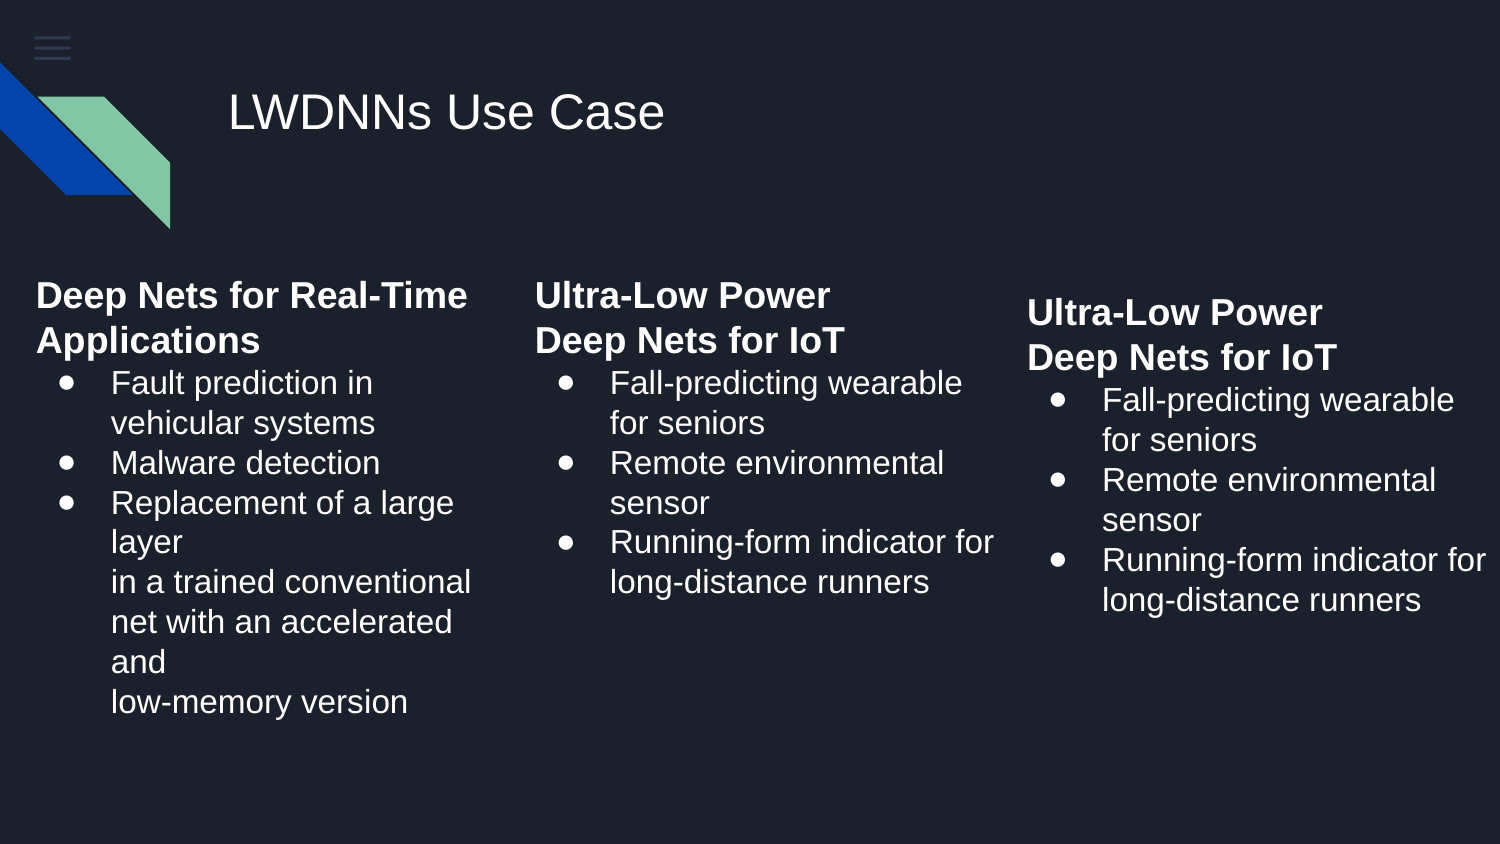

# LWDNNs Use Case
Deep Nets for Real-Time Applications
Fault prediction in vehicular systems
Malware detection
Replacement of a large layer
in a trained conventional net with an accelerated and
low-memory version
Ultra-Low Power
Deep Nets for IoT
Fall-predicting wearable
for seniors
Remote environmental sensor
Running-form indicator for long-distance runners

Ultra-Low Power
Deep Nets for IoT
Fall-predicting wearable
for seniors
Remote environmental sensor
Running-form indicator for long-distance runners